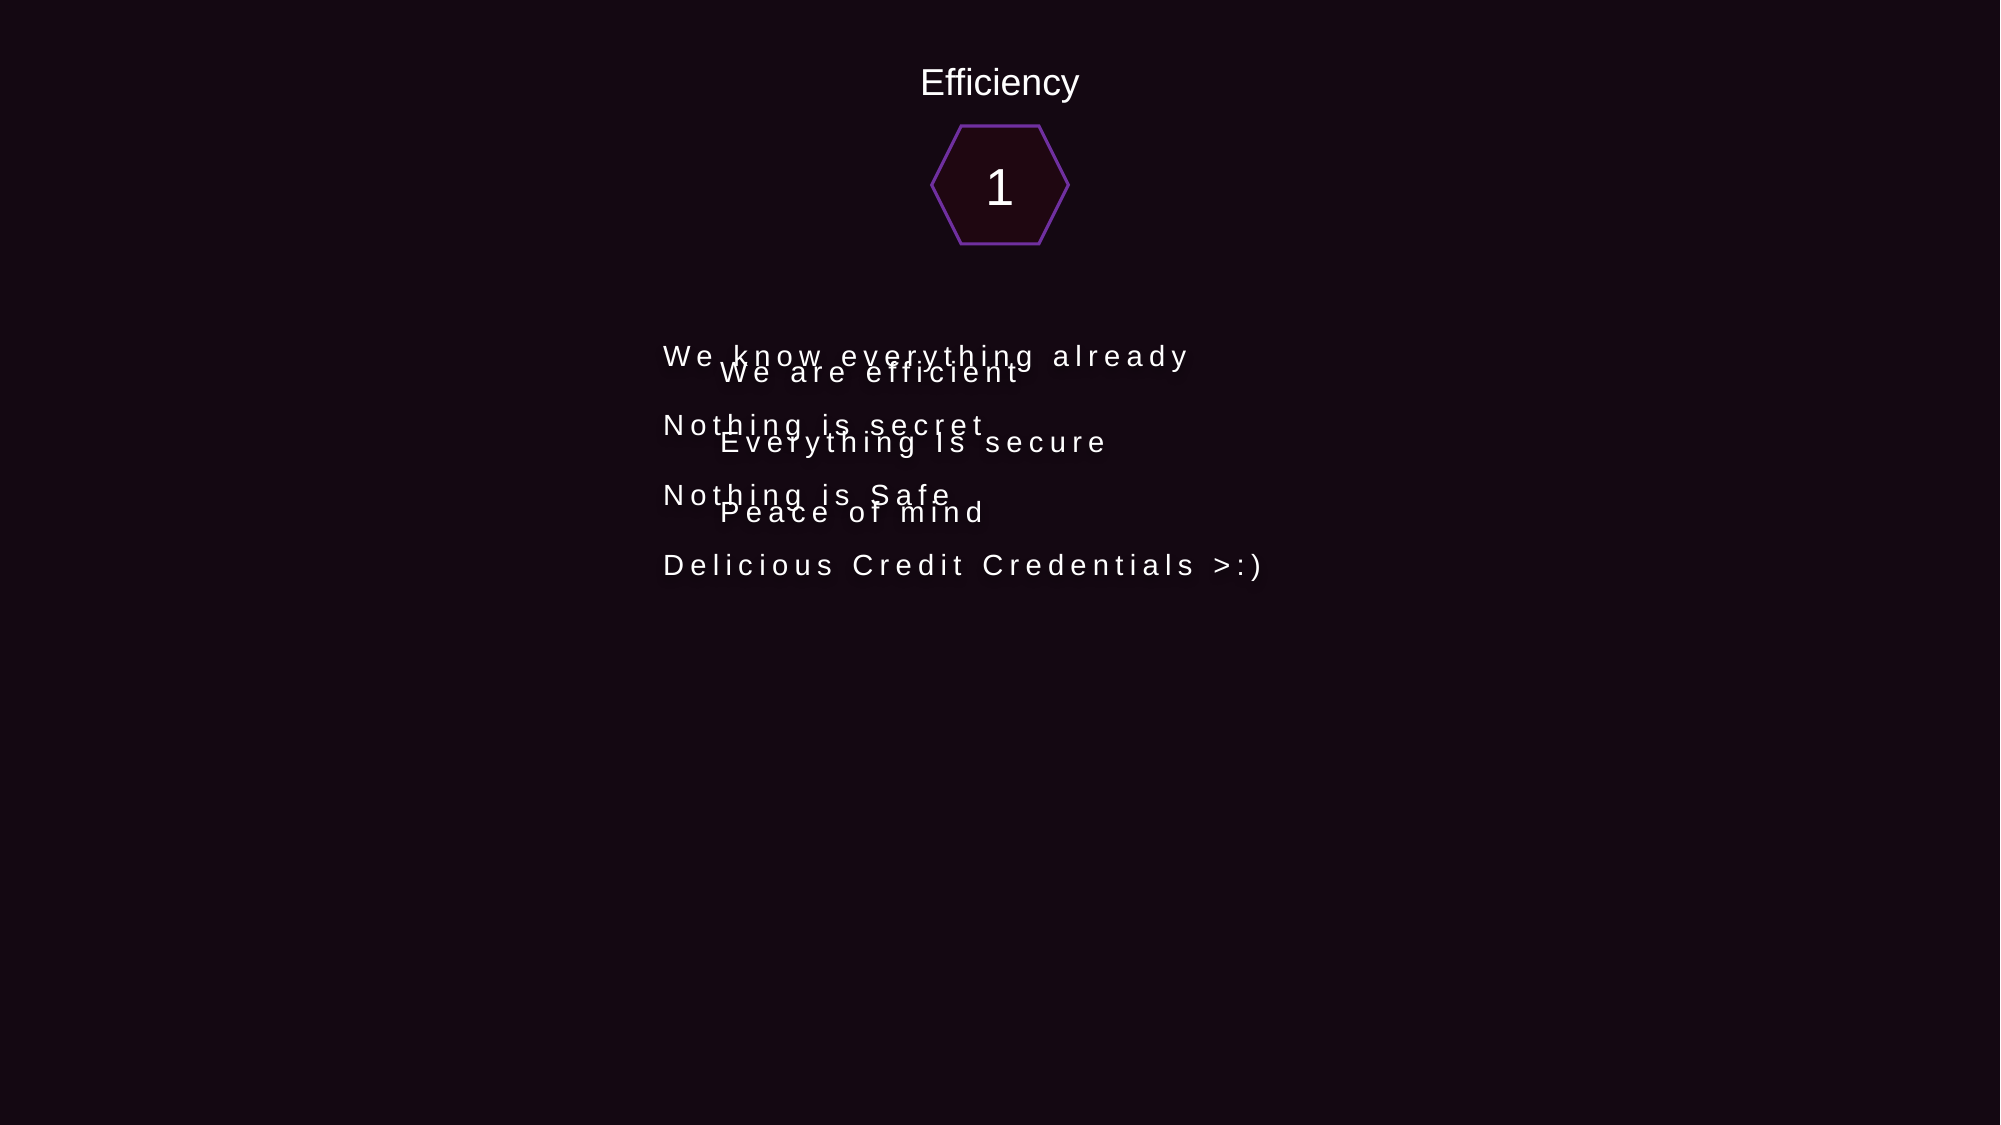

Efficiency

1
We know everything already

Nothing is secret

Nothing is Safe

Delicious Credit Credentials >:)

We are efficient

Everything Is secure

Peace of mind